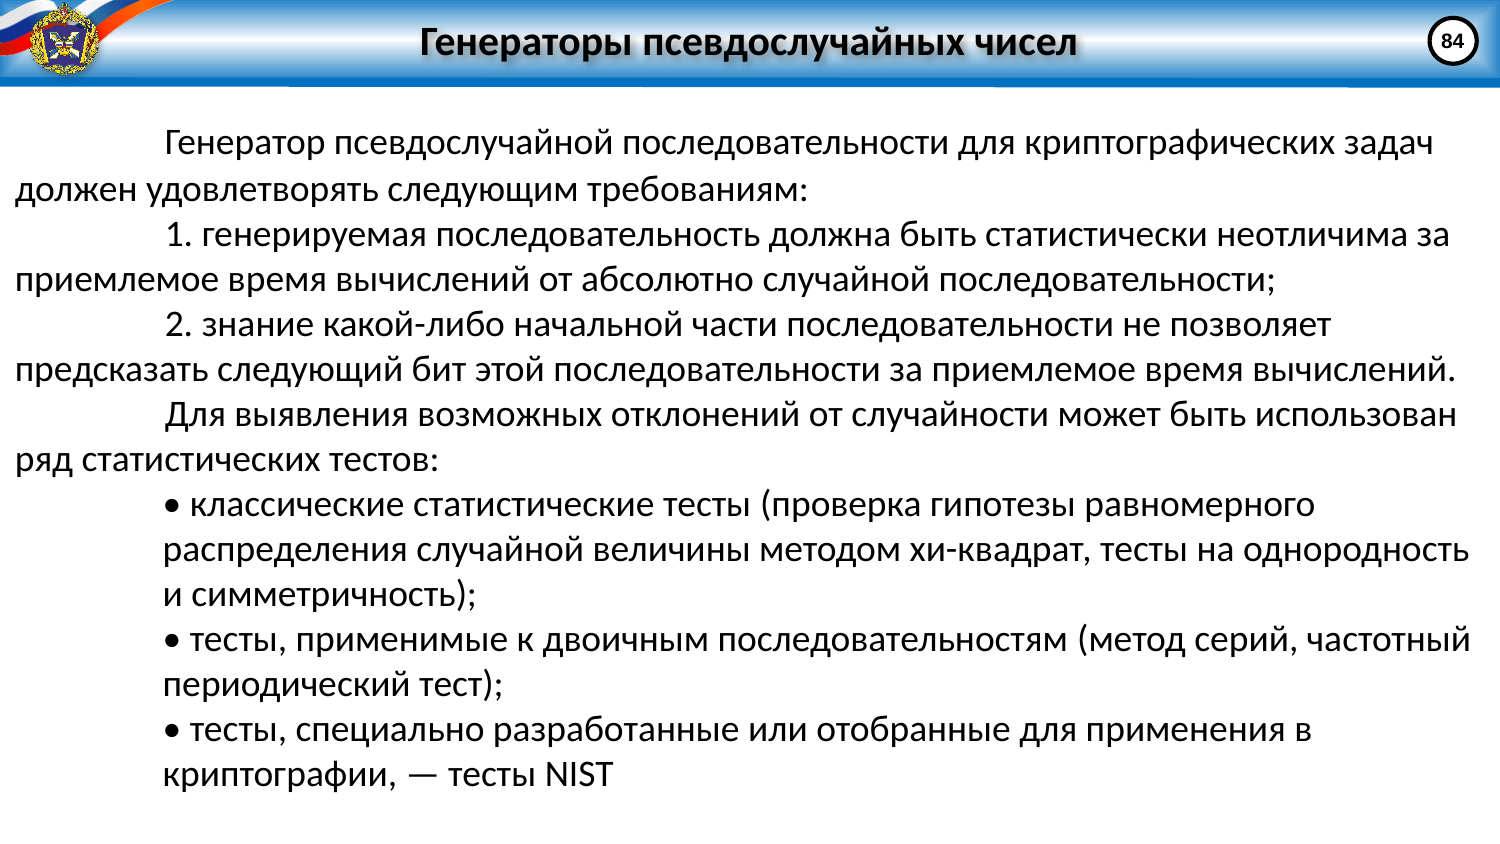

# Генераторы псевдослучайных чисел
84
	Генератор псевдослучайной последовательности для криптографических задач должен удовлетворять следующим требованиям:
	1. генерируемая последовательность должна быть статистически неотличима за приемлемое время вычислений от абсолютно случайной последовательности;
	2. знание какой-либо начальной части последовательности не позволяет предсказать следующий бит этой последовательности за приемлемое время вычислений.
	Для выявления возможных отклонений от случайности может быть использован ряд статистических тестов:
• классические статистические тесты (проверка гипотезы равномерного распределения случайной величины методом хи-квадрат, тесты на однородность и симметричность);
• тесты, применимые к двоичным последовательностям (метод серий, частотный периодический тест);
• тесты, специально разработанные или отобранные для применения в криптографии, — тесты NIST